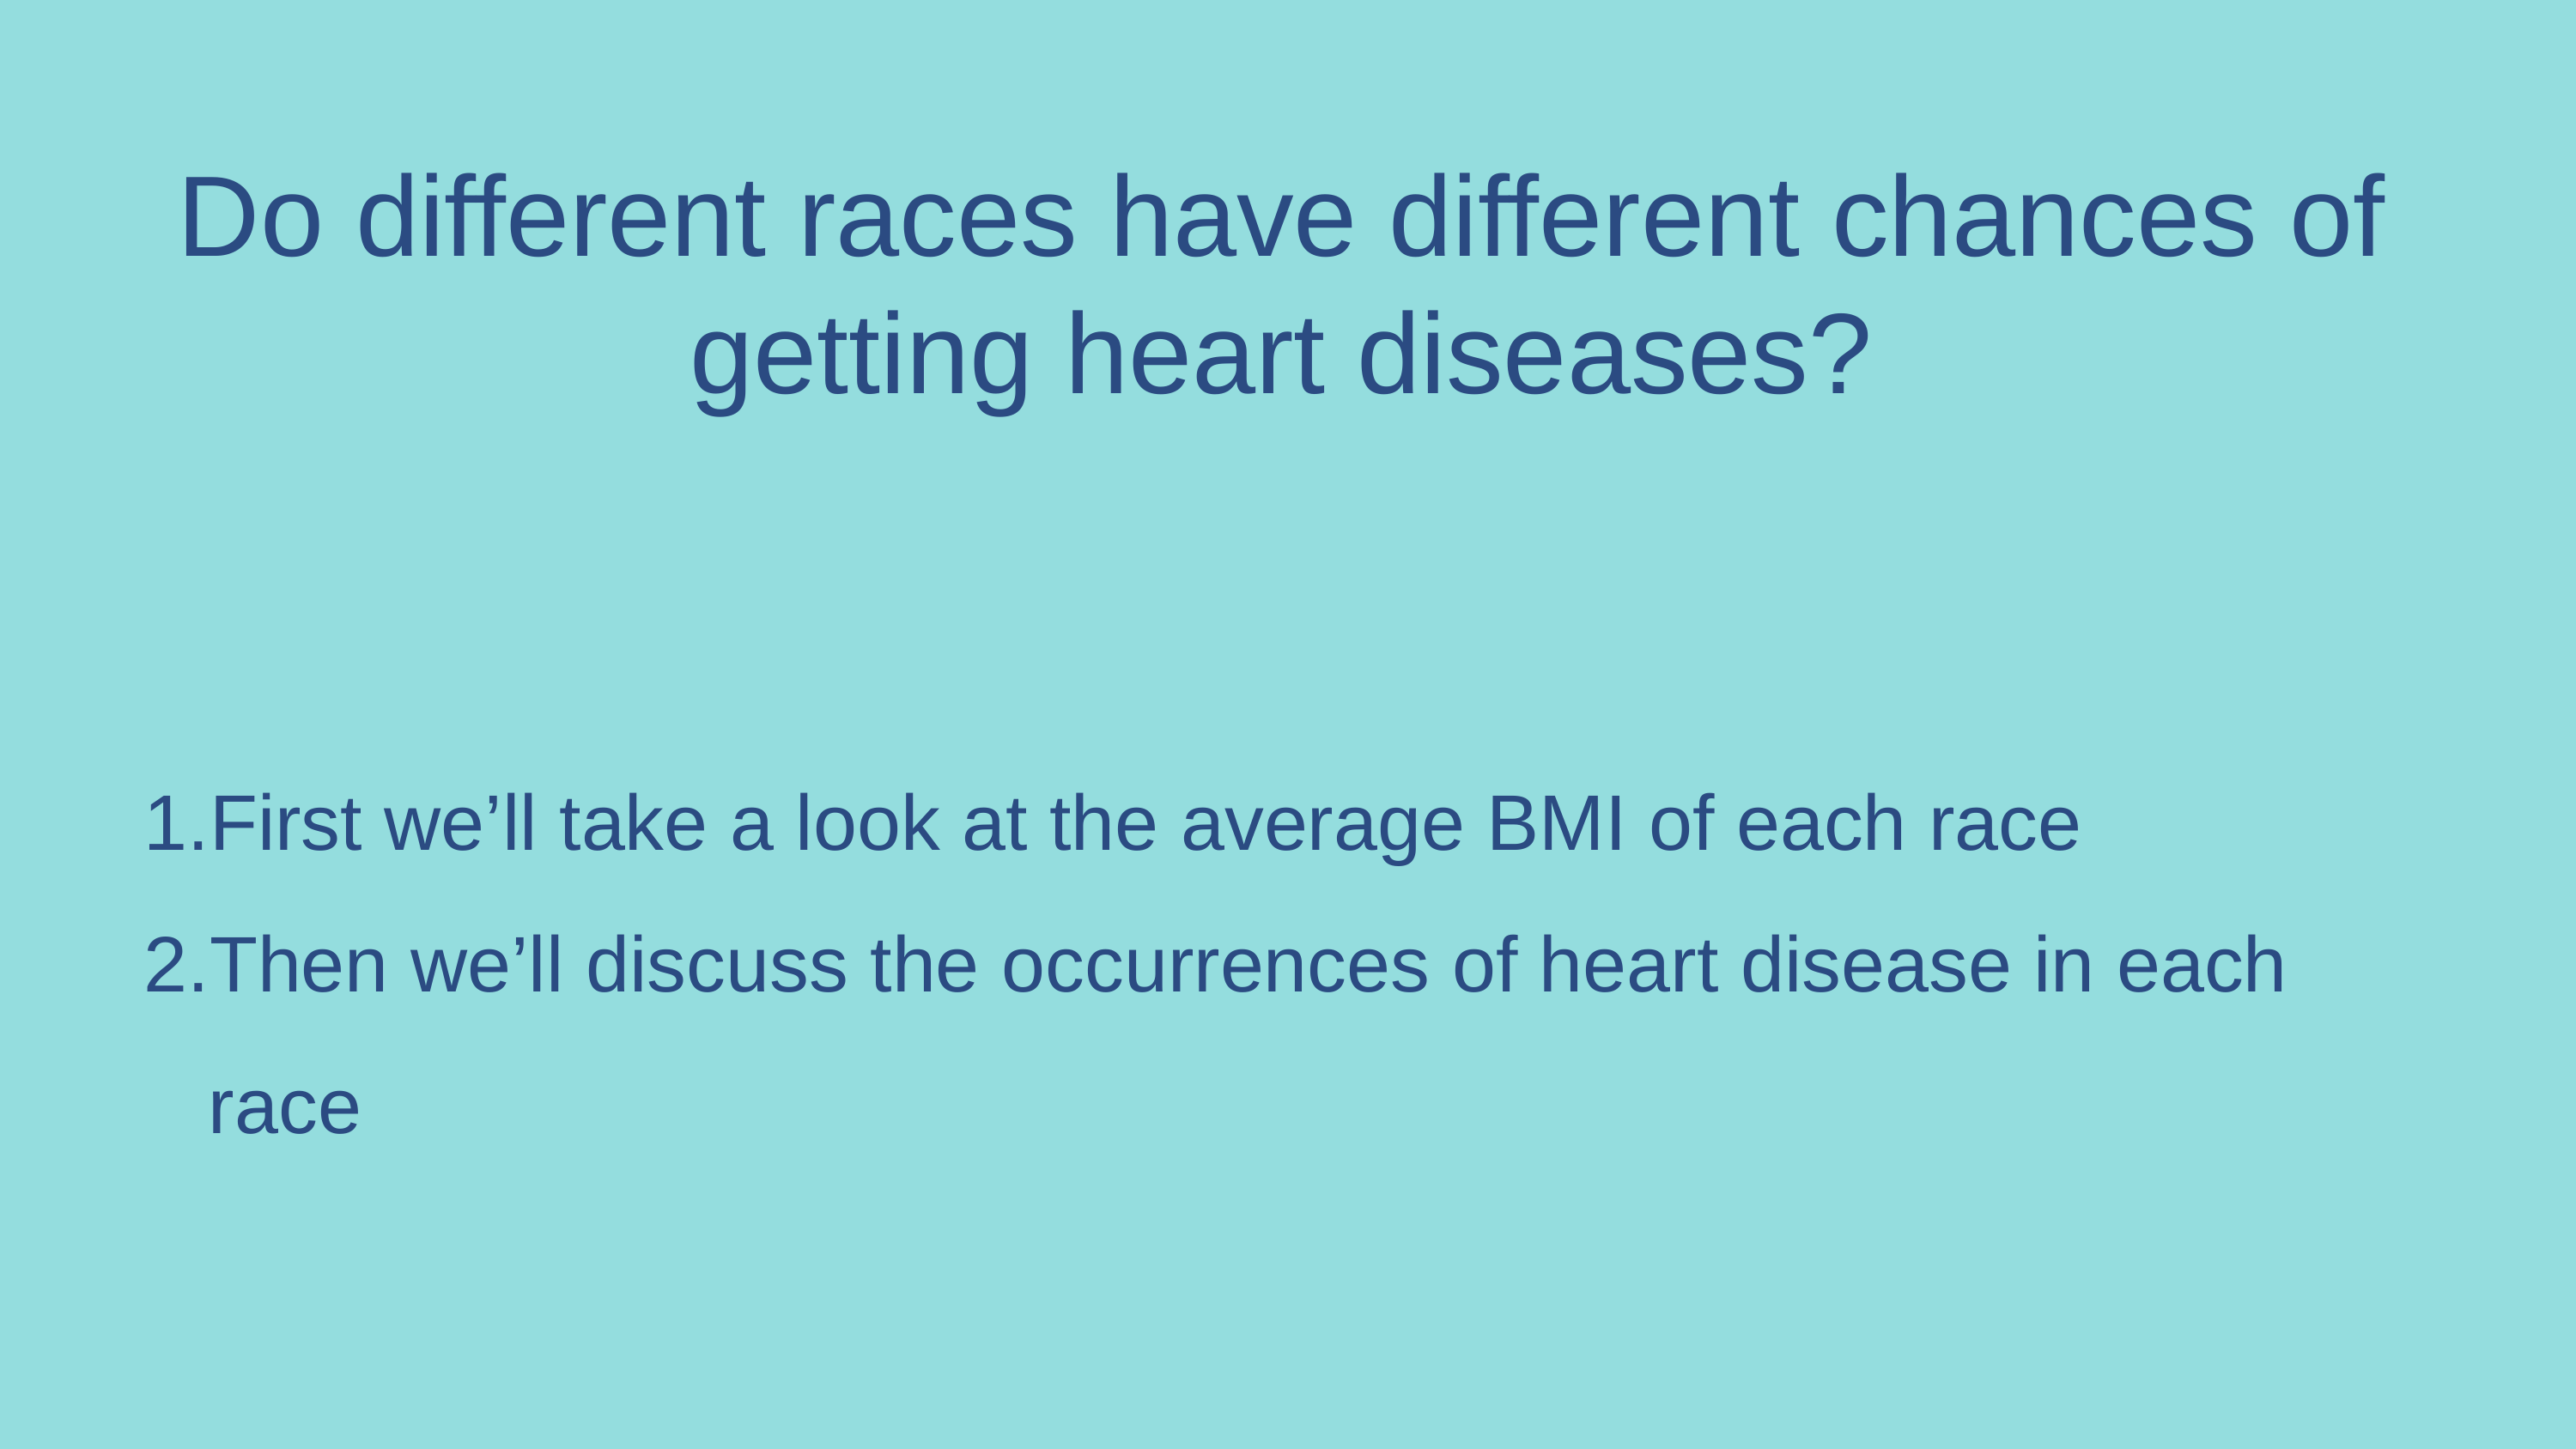

Do different races have different chances of getting heart diseases?
First we’ll take a look at the average BMI of each race
Then we’ll discuss the occurrences of heart disease in each race